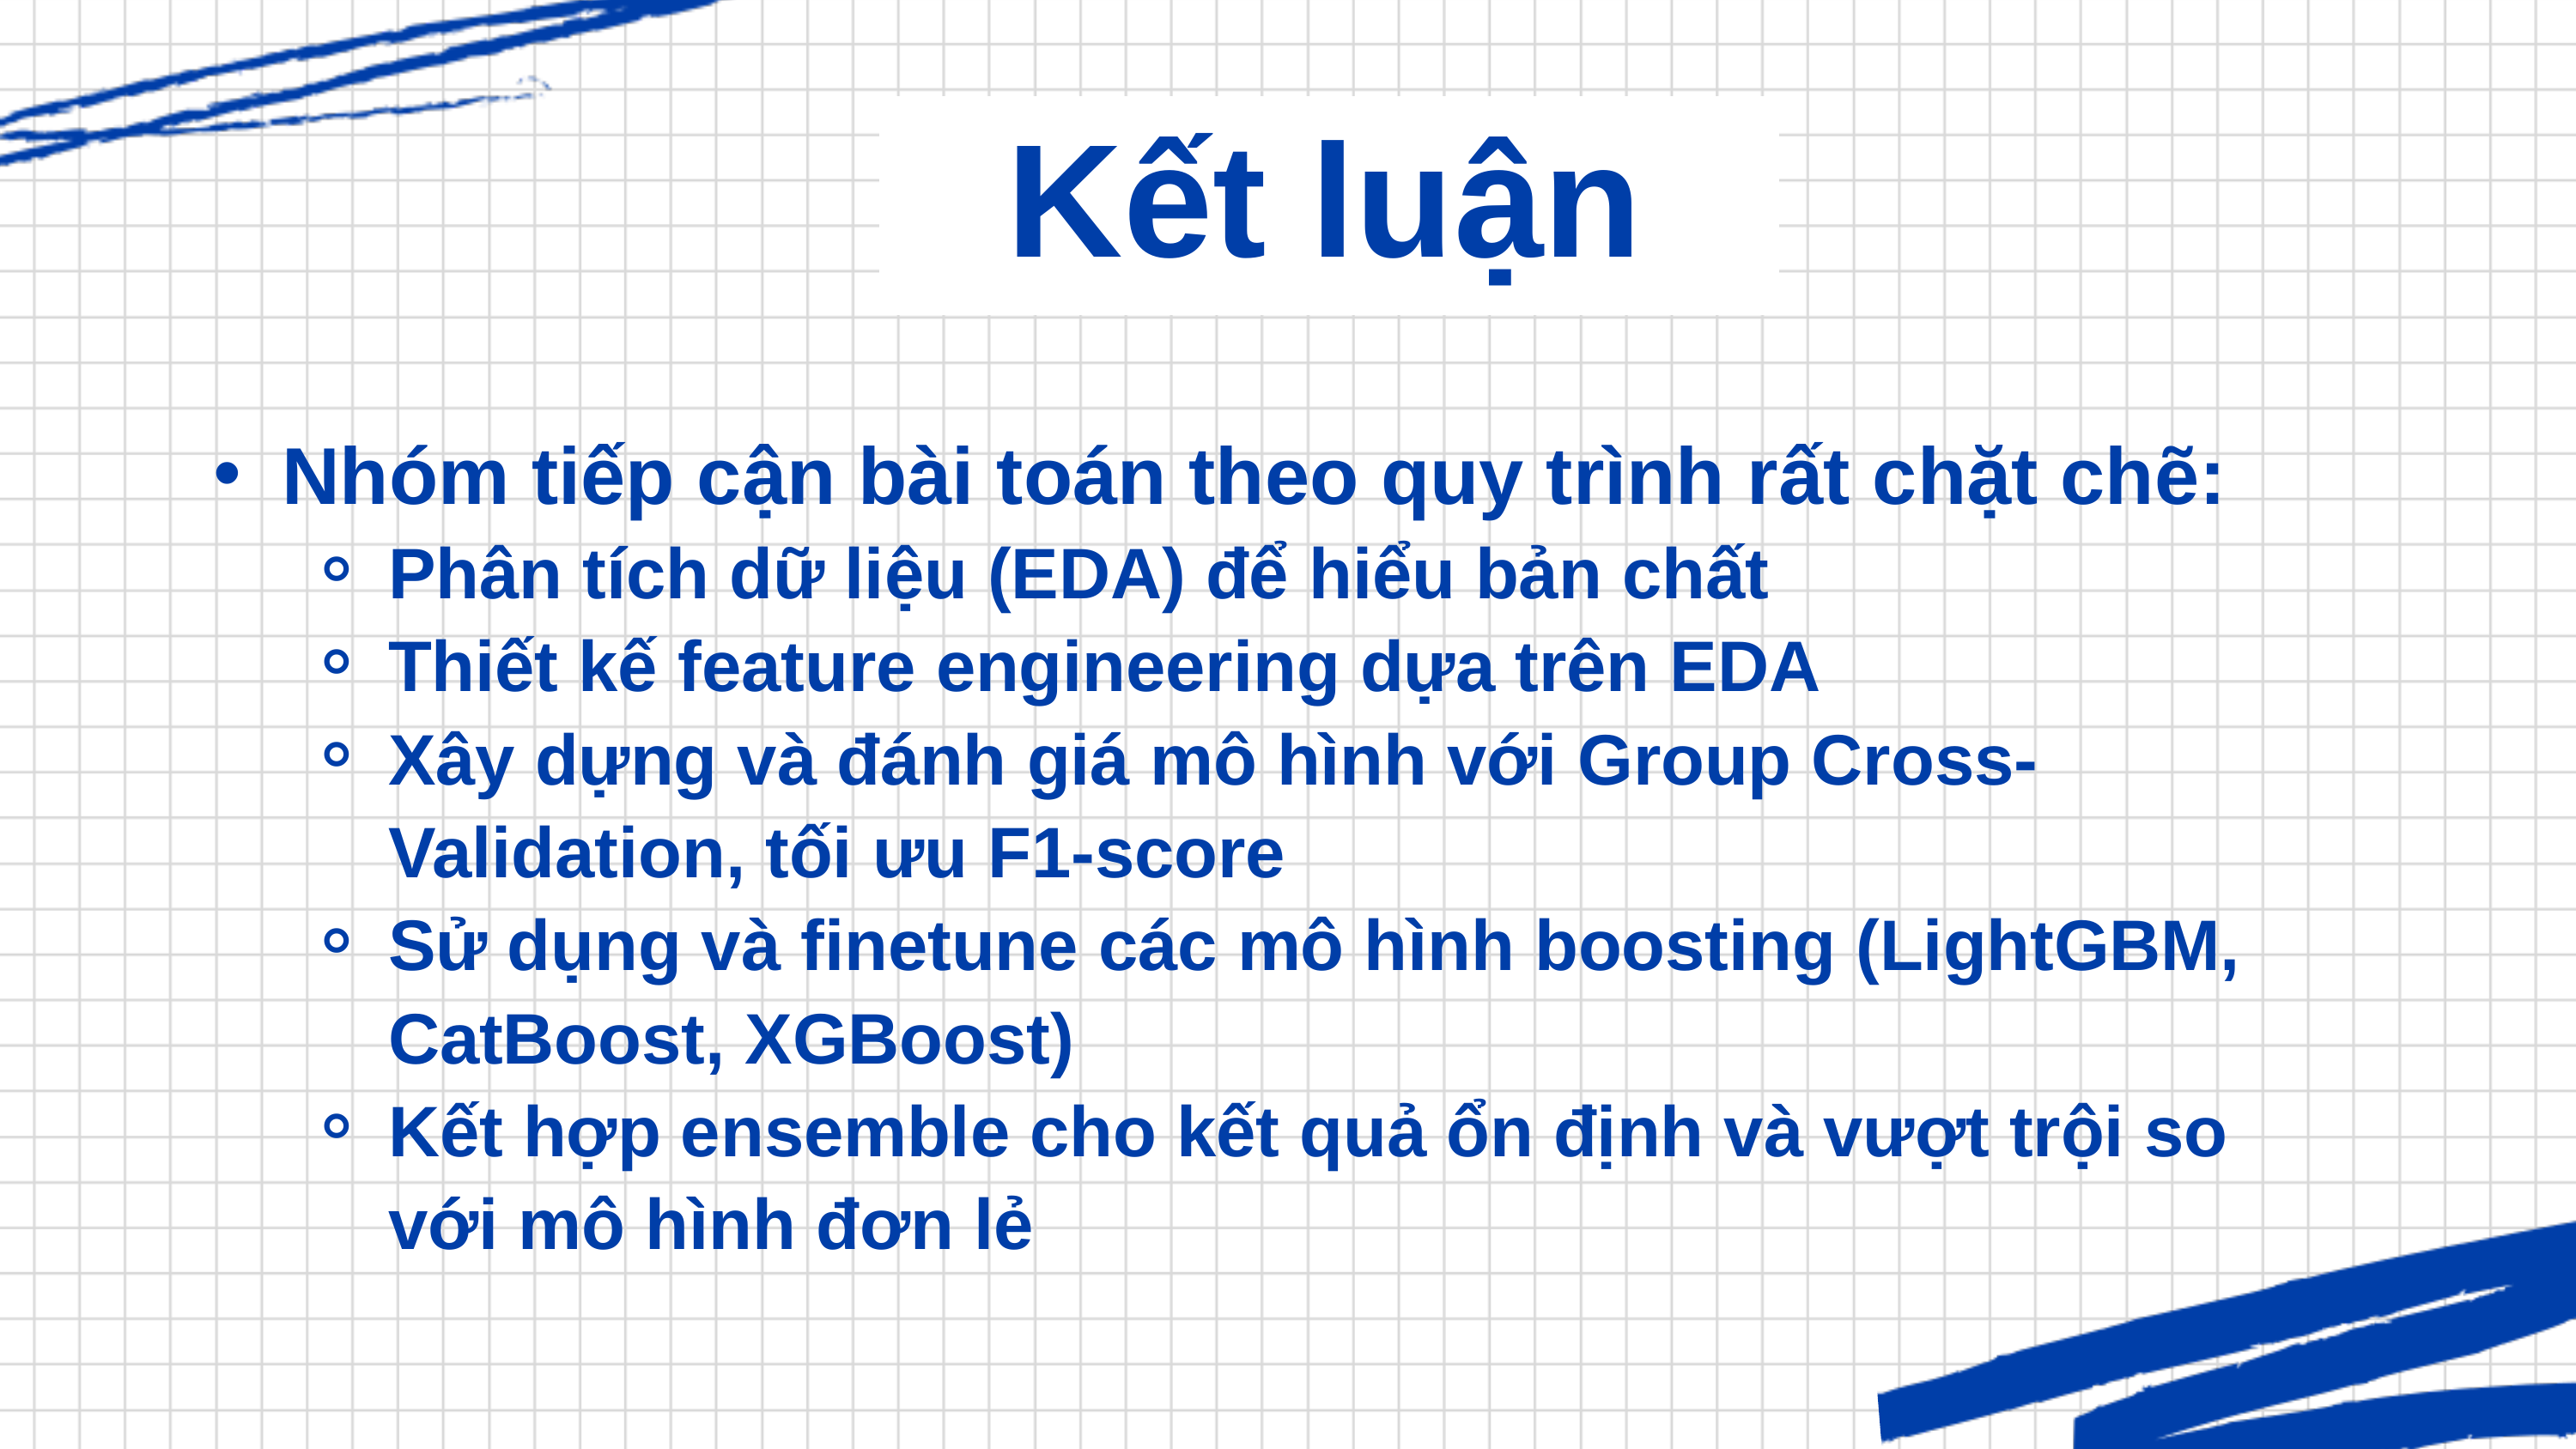

Kết luận

Nhóm tiếp cận bài toán theo quy trình rất chặt chẽ:
Phân tích dữ liệu (EDA) để hiểu bản chất
Thiết kế feature engineering dựa trên EDA
Xây dựng và đánh giá mô hình với Group Cross-Validation, tối ưu F1-score
Sử dụng và finetune các mô hình boosting (LightGBM, CatBoost, XGBoost)
Kết hợp ensemble cho kết quả ổn định và vượt trội so với mô hình đơn lẻ